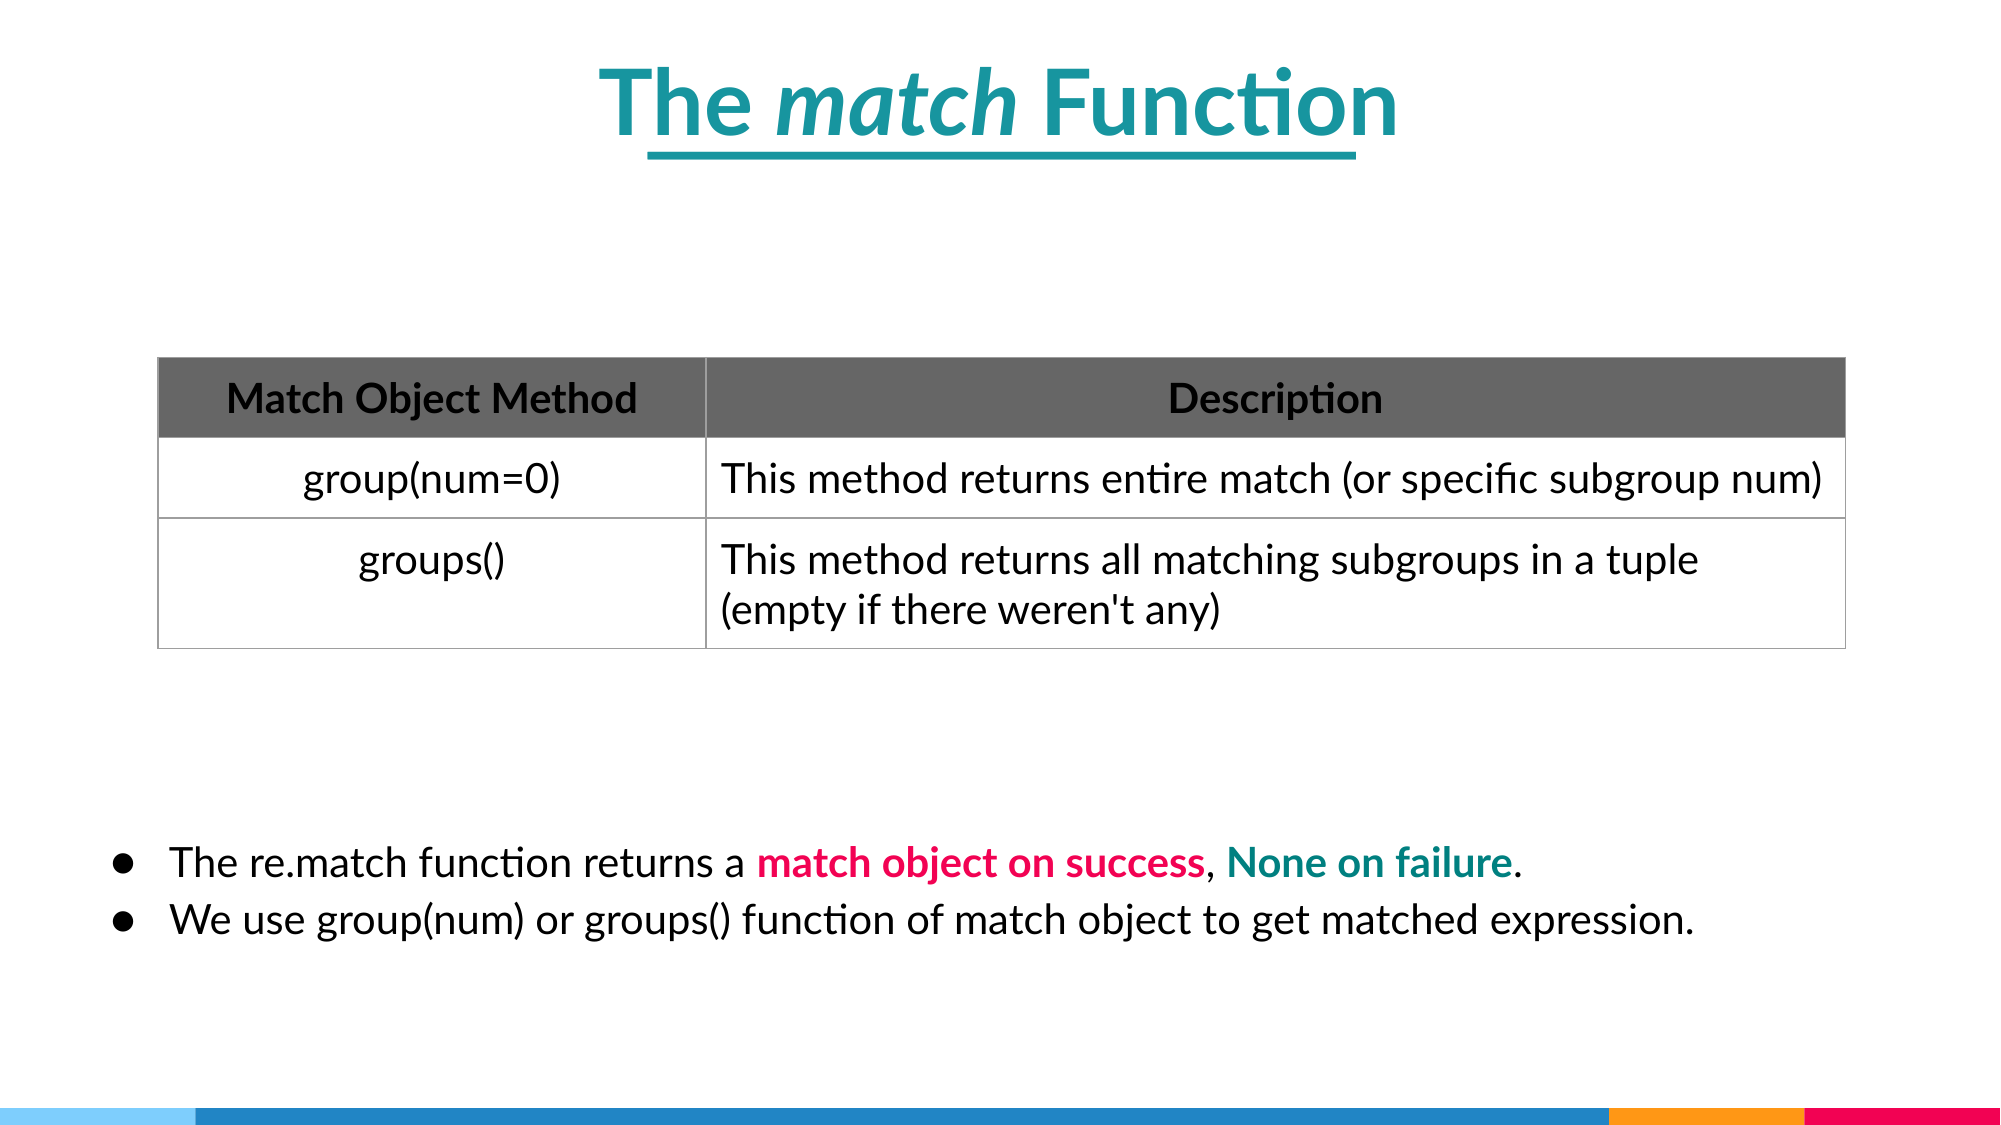

The match Function

| Match Object Method | Description |
| --- | --- |
| group(num=0) | This method returns entire match (or specific subgroup num) |
| groups() | This method returns all matching subgroups in a tuple (empty if there weren't any) |
The re.match function returns a match object on success, None on failure.
We use group(num) or groups() function of match object to get matched expression.